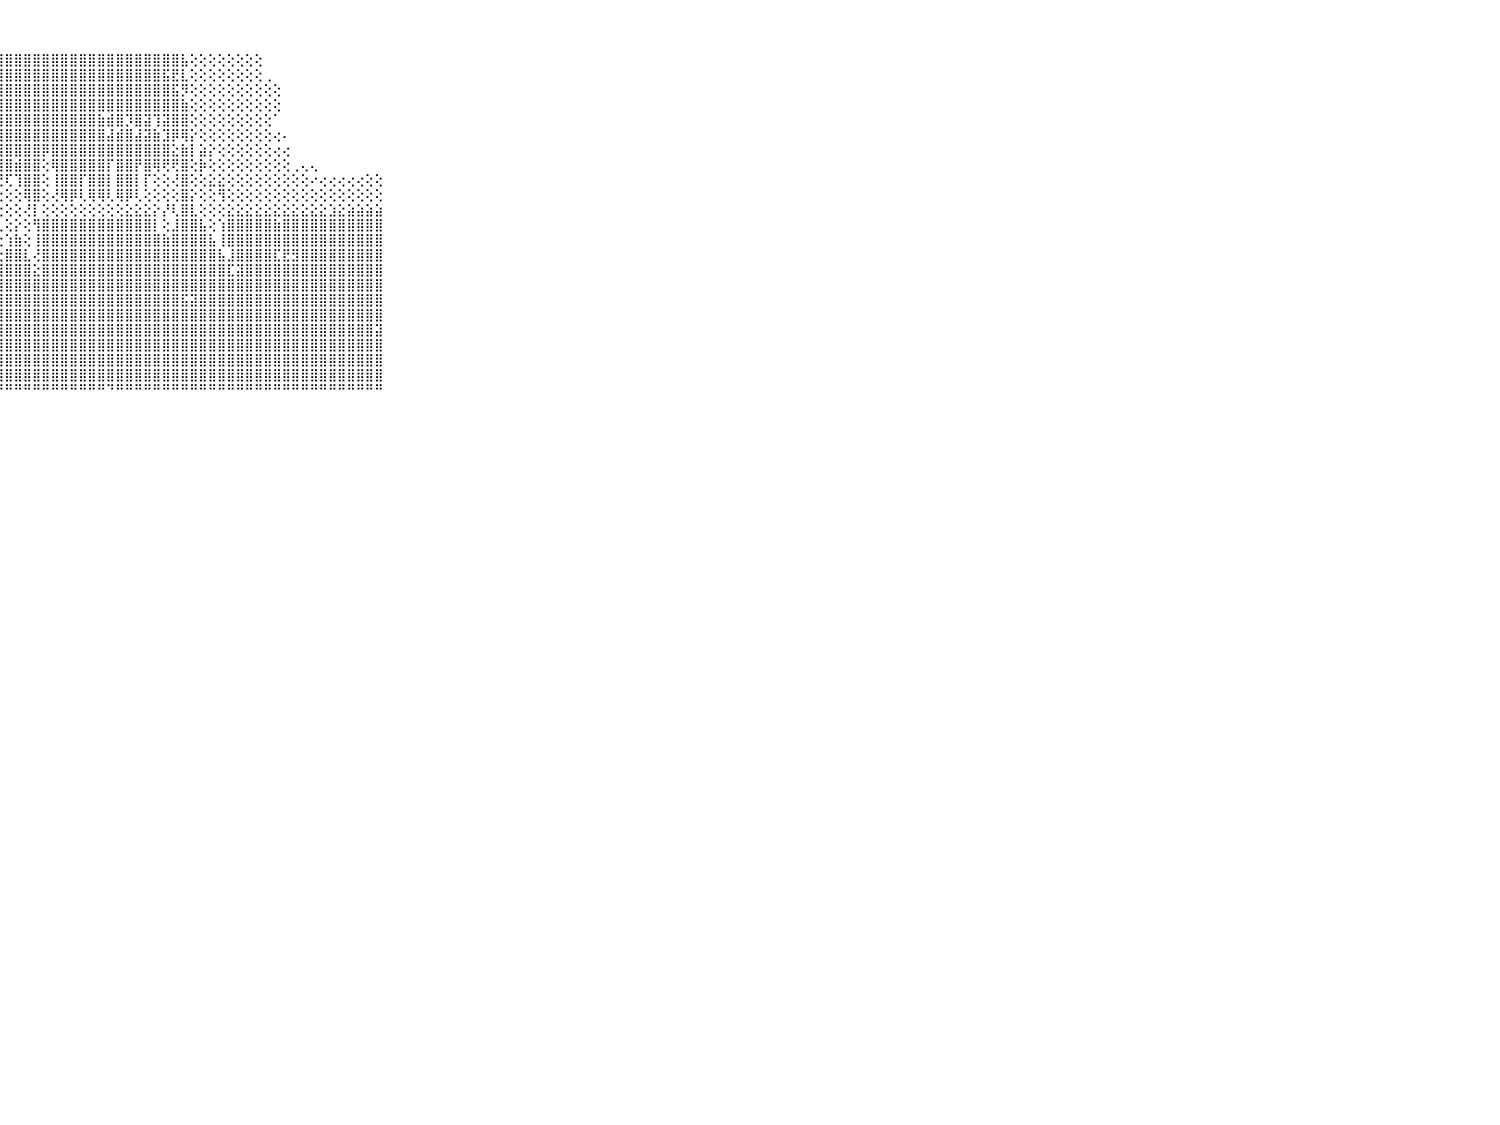

⠀⠀⠀⠀⠀⠀⠀⠀⠀⠀⠀⣿⣿⣿⣿⣿⣿⣿⣿⣿⣿⣿⣿⣿⣿⣿⣿⣿⣿⣿⣿⣿⣿⣿⣿⣿⣿⣿⣿⣿⣿⣿⣿⣿⣿⣿⣿⣧⢕⢕⢕⢕⢕⢕⢕⢕⠀⠀⠀⠀⠀⠀⠀⠀⠀⠀⠀⠀⠀⠀⠀⠀⠀⠀⠀⠀⠀⠀⠀⠀⠀
⠀⠀⠀⠀⠀⠀⠀⠀⠀⠀⠀⣿⣿⣿⣿⣿⣿⣿⣿⣿⣿⣿⣿⣿⣿⣿⣿⣿⣿⣿⣿⣿⣿⣿⣿⣿⣿⣿⣿⣿⣿⣿⣿⣿⣿⣯⣟⣇⢕⢕⢕⢕⢕⢕⢕⢕⢀⠀⠀⠀⠀⠀⠀⠀⠀⠀⠀⠀⠀⠀⠀⠀⠀⠀⠀⠀⠀⠀⠀⠀⠀
⠀⠀⠀⠀⠀⠀⠀⠀⠀⠀⠀⣿⣿⣿⣿⣿⣿⣿⣿⣿⣿⣿⣿⣿⣿⣿⣿⣿⣿⣿⣿⣿⣿⣿⣿⣿⣿⣿⣿⣿⣿⣿⣿⣿⣿⣿⣯⡻⢕⢕⢕⢕⢕⢕⢕⢕⢕⢕⠀⠀⠀⠀⠀⠀⠀⠀⠀⠀⠀⠀⠀⠀⠀⠀⠀⠀⠀⠀⠀⠀⠀
⠀⠀⠀⠀⠀⠀⠀⠀⠀⠀⠀⣿⣿⣿⣿⣿⣿⣿⣿⣿⣿⣿⣿⣿⣿⣿⣿⣿⣿⣿⣿⣿⣿⣿⣿⣿⣿⣿⣿⣿⣿⣿⣿⣿⣿⣿⣿⣷⢕⢕⢕⢕⢕⢕⢕⢕⢕⢕⠀⠀⠀⠀⠀⠀⠀⠀⠀⠀⠀⠀⠀⠀⠀⠀⠀⠀⠀⠀⠀⠀⠀
⠀⠀⠀⠀⠀⠀⠀⠀⠀⠀⠀⣿⣿⣿⣿⣿⣿⣿⣿⣿⣿⣿⣿⣿⣿⣿⣿⣿⣿⣿⣿⣿⣿⣿⣿⣿⣿⣿⣷⣾⣿⡹⣿⣽⢹⣽⣿⣿⢕⢕⢕⢕⢕⢕⢕⢕⢕⠁⠀⠀⠀⠀⠀⠀⠀⠀⠀⠀⠀⠀⠀⠀⠀⠀⠀⠀⠀⠀⠀⠀⠀
⠀⠀⠀⠀⠀⠀⠀⠀⠀⠀⠀⣿⣿⣿⣿⣿⣿⣿⣿⣿⣿⣿⣿⣿⣿⣿⣿⣿⣿⣿⣿⣿⣿⣿⣿⣿⣿⣿⣿⣼⣾⣿⣼⣽⣷⣹⡿⢿⡕⢕⢕⢕⢕⢕⢕⢕⢕⢔⠄⠀⠀⠀⠀⠀⠀⠀⠀⠀⠀⠀⠀⠀⠀⠀⠀⠀⠀⠀⠀⠀⠀
⠀⠀⠀⠀⠀⠀⠀⠀⠀⠀⠀⣿⣿⣿⣿⣿⣿⣿⣿⡿⢽⣿⣿⣿⣿⣿⣿⣿⣿⣿⣿⣿⡿⣿⣿⣿⣿⣿⣿⣿⣿⣿⣿⣿⣿⣿⣕⣷⡇⣵⡕⢕⢕⢕⢕⢕⢕⢔⢔⠀⠀⠀⠀⠀⠀⠀⠀⠀⠀⠀⠀⠀⠀⠀⠀⠀⠀⠀⠀⠀⠀
⠀⠀⠀⠀⠀⠀⠀⠀⠀⠀⠀⣿⣿⣿⡏⣿⣿⣿⣿⡕⢺⣿⣿⣿⣿⣿⣿⣿⣿⣾⣿⣿⢕⢿⣿⣿⣿⣿⣿⡏⣿⣿⡟⣿⢿⢟⢟⣿⢕⡷⢕⢕⢕⢕⢕⢕⢕⢕⢕⢀⢄⢄⠀⠀⠀⠀⠀⠀⠀⠀⠀⠀⠀⠀⠀⠀⠀⠀⠀⠀⠀
⠀⠀⠀⠀⠀⠀⠀⠀⠀⠀⠀⣿⣿⣿⡇⣿⣿⣿⣿⢕⢸⣿⣿⣿⡇⣿⣿⢟⢏⢹⣿⣿⢕⢸⣿⣿⡏⣿⣿⡇⣿⣿⡇⡏⢕⢕⢜⣿⢕⢕⣕⣕⢕⢕⢕⢕⢕⢕⢕⢕⢕⠔⢔⢔⢔⢔⢔⢕⢕⠀⠀⠀⠀⠀⠀⠀⠀⠀⠀⠀⠀
⠀⠀⠀⠀⠀⠀⠀⠀⠀⠀⠀⣿⣿⣿⡇⢿⣿⣿⣿⢕⢕⣿⣿⣿⡇⢿⣿⢕⢕⢕⢿⣿⢕⢜⢿⡿⢇⢿⢿⢇⢿⡿⢇⢕⢕⢕⢕⣿⡕⢕⢕⢻⢕⢕⢕⢕⢕⢕⢕⢕⢕⢕⢕⢕⢕⢕⢕⢕⢕⠀⠀⠀⠀⠀⠀⠀⠀⠀⠀⠀⠀
⠀⠀⠀⠀⠀⠀⠀⠀⠀⠀⠀⢕⢕⢕⢕⢕⢕⢕⢕⢕⢕⢕⢕⢕⢕⢕⡟⢕⢕⢕⢜⡇⢕⢕⢕⢕⢕⢕⢕⢕⢕⣕⣕⣕⡕⡜⢇⣿⣇⢕⢕⢕⣕⣕⣕⣕⣕⣕⣕⣕⣕⣕⣕⣱⣕⣵⣵⣵⣵⠀⠀⠀⠀⠀⠀⠀⠀⠀⠀⠀⠀
⠀⠀⠀⠀⠀⠀⠀⠀⠀⠀⠀⣷⣷⣷⣷⣷⣷⣷⣷⣷⣷⣾⣿⣿⣿⣿⣿⢇⢕⡕⢕⢻⣿⣿⣿⣿⣿⣿⣿⣿⣿⣿⣿⣿⡇⢕⣸⣿⣿⣧⢕⢱⣿⣿⣿⣿⣿⣷⣿⣿⣿⣿⣿⣿⣿⣿⣿⣿⣿⠀⠀⠀⠀⠀⠀⠀⠀⠀⠀⠀⠀
⠀⠀⠀⠀⠀⠀⠀⠀⠀⠀⠀⣿⣿⣿⣿⣿⣿⣿⣿⣿⣿⣿⣿⣿⣿⣿⣿⢕⢱⣷⢕⢸⣿⣿⣿⣿⣿⣿⣿⣿⣿⣿⣿⣿⣿⣷⣿⣿⣿⣿⣧⢸⣿⣿⣿⣿⣿⣿⣿⣿⣿⣿⣿⣿⣿⣿⣿⣿⣿⠀⠀⠀⠀⠀⠀⠀⠀⠀⠀⠀⠀
⠀⠀⠀⠀⠀⠀⠀⠀⠀⠀⠀⣿⣿⣿⣿⣿⣿⣿⣿⣿⣿⣿⣿⣿⣿⣿⡿⢕⣿⣿⣇⢜⣿⣿⣿⣿⣿⣿⣿⣿⣿⣿⣿⣿⣿⣿⣿⣿⣿⣿⣿⣧⣸⣿⣿⣿⣿⣏⣟⣻⣿⣿⣿⣿⣿⣿⣿⣿⣿⠀⠀⠀⠀⠀⠀⠀⠀⠀⠀⠀⠀
⠀⠀⠀⠀⠀⠀⠀⠀⠀⠀⠀⣿⣿⣿⣿⣿⣿⣿⣿⣿⣿⣿⣿⣿⣿⣿⢇⣸⣿⣿⣿⣕⣿⣿⣿⣿⣿⣿⣿⣿⣿⣿⣿⣿⣿⣿⣿⣿⣿⣿⣿⣿⣏⣽⣿⣿⣿⣿⣿⣿⣿⣿⣿⣿⣿⣿⣿⣿⣿⠀⠀⠀⠀⠀⠀⠀⠀⠀⠀⠀⠀
⠀⠀⠀⠀⠀⠀⠀⠀⠀⠀⠀⣿⣿⣿⣿⣿⣿⣿⣿⣿⣿⣿⣿⣿⣿⣿⢿⣿⣿⣿⣿⣿⣿⣿⣿⣿⣿⣿⣿⣿⣿⣿⣿⣿⣿⣿⣿⣿⣿⣿⣿⣿⣿⣿⣿⣿⣿⣿⣿⣿⣿⣿⣿⣿⣿⣿⣿⣿⣿⠀⠀⠀⠀⠀⠀⠀⠀⠀⠀⠀⠀
⠀⠀⠀⠀⠀⠀⠀⠀⠀⠀⠀⣿⣿⣿⣿⣿⣿⣿⣿⣿⣿⣿⣿⣿⣿⣿⣿⣿⣿⣿⣿⣿⣿⣿⣿⣿⣿⣿⣿⣿⣿⣿⣿⣿⣿⣿⣿⣯⣽⣿⣿⣿⣿⣿⣿⣿⣿⣿⣿⣿⣿⣿⣿⣿⣿⣿⣿⣿⣿⠀⠀⠀⠀⠀⠀⠀⠀⠀⠀⠀⠀
⠀⠀⠀⠀⠀⠀⠀⠀⠀⠀⠀⣿⣿⣿⣿⣿⣿⣿⣿⣿⣿⣿⣿⣿⣿⣿⣿⣿⣿⣿⣿⣿⣿⣿⣿⣿⣿⣿⣿⣿⣿⣿⣿⣿⣿⣿⣿⣿⣿⣿⣿⣿⣿⣿⣿⣿⣿⣿⣿⣿⣿⣿⣿⣿⣿⣿⣿⣿⣿⠀⠀⠀⠀⠀⠀⠀⠀⠀⠀⠀⠀
⠀⠀⠀⠀⠀⠀⠀⠀⠀⠀⠀⣿⣿⣿⣿⣿⣿⣿⣿⣿⣿⣿⣿⣿⣿⣿⣿⣿⣿⣿⣿⣿⣿⣿⣿⣿⣿⣿⣿⣿⣿⣿⣿⣿⣿⣿⣿⣿⣿⣿⣿⣿⣿⣿⣿⣿⣿⣿⣿⣿⣿⣿⣿⣿⣿⣿⣿⣿⣽⠀⠀⠀⠀⠀⠀⠀⠀⠀⠀⠀⠀
⠀⠀⠀⠀⠀⠀⠀⠀⠀⠀⠀⣿⣿⣿⣿⣿⣿⣿⣿⣿⣿⣿⣿⣿⣿⣿⣿⣿⣿⣿⣿⣿⣿⣿⣿⣿⣿⣿⣿⣿⣿⣿⣿⣿⣿⣿⣿⣿⣿⣿⣿⣿⣿⣿⣿⣿⣿⣿⣿⣿⣿⣿⣿⣿⣿⣿⣿⣿⣿⠀⠀⠀⠀⠀⠀⠀⠀⠀⠀⠀⠀
⠀⠀⠀⠀⠀⠀⠀⠀⠀⠀⠀⣿⣿⣿⣿⣿⣿⣿⣿⣿⣿⣿⣿⣿⣿⣿⣿⣿⣿⣿⣿⣿⣿⣿⣿⣿⣿⣿⣿⣿⣿⣿⣿⣿⣿⣿⣿⣿⣿⣿⣿⣿⣿⣿⣿⣿⣿⣿⣿⣿⣿⣿⣿⣿⣿⣿⣿⣿⣿⠀⠀⠀⠀⠀⠀⠀⠀⠀⠀⠀⠀
⠀⠀⠀⠀⠀⠀⠀⠀⠀⠀⠀⣿⣿⣿⣿⣿⣿⣿⣿⣿⣿⣿⣿⣿⣿⣿⣿⣿⣿⣿⣿⣿⣿⣿⣿⣿⣿⣿⣿⣿⣿⣿⣿⣿⣿⣿⣿⣿⣿⣿⣿⣿⣿⣿⣿⣿⣿⣿⣿⣿⣿⣿⣿⣿⣿⣿⣿⣿⣿⠀⠀⠀⠀⠀⠀⠀⠀⠀⠀⠀⠀
⠀⠀⠀⠀⠀⠀⠀⠀⠀⠀⠀⠛⠛⠛⠛⠛⠛⠛⠛⠛⠛⠛⠛⠛⠛⠛⠛⠛⠛⠛⠛⠛⠛⠛⠛⠛⠛⠛⠛⠙⠛⠛⠛⠛⠛⠛⠛⠛⠛⠛⠛⠛⠛⠛⠛⠛⠛⠛⠛⠛⠛⠛⠛⠛⠛⠛⠛⠛⠛⠀⠀⠀⠀⠀⠀⠀⠀⠀⠀⠀⠀